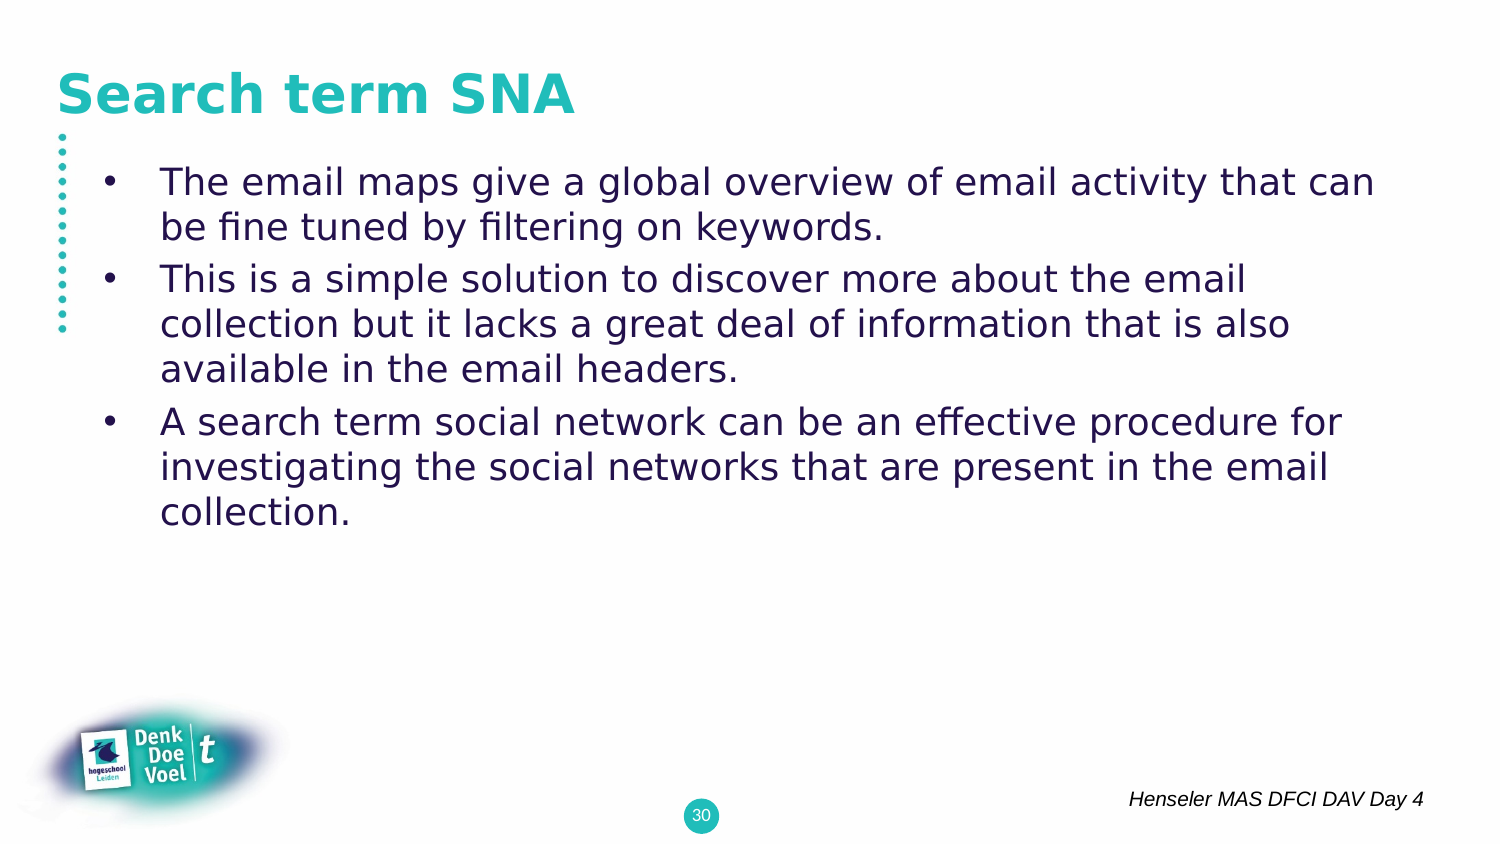

# Search term SNA
The email maps give a global overview of email activity that can be fine tuned by filtering on keywords.
This is a simple solution to discover more about the email collection but it lacks a great deal of information that is also available in the email headers.
A search term social network can be an effective procedure for investigating the social networks that are present in the email collection.